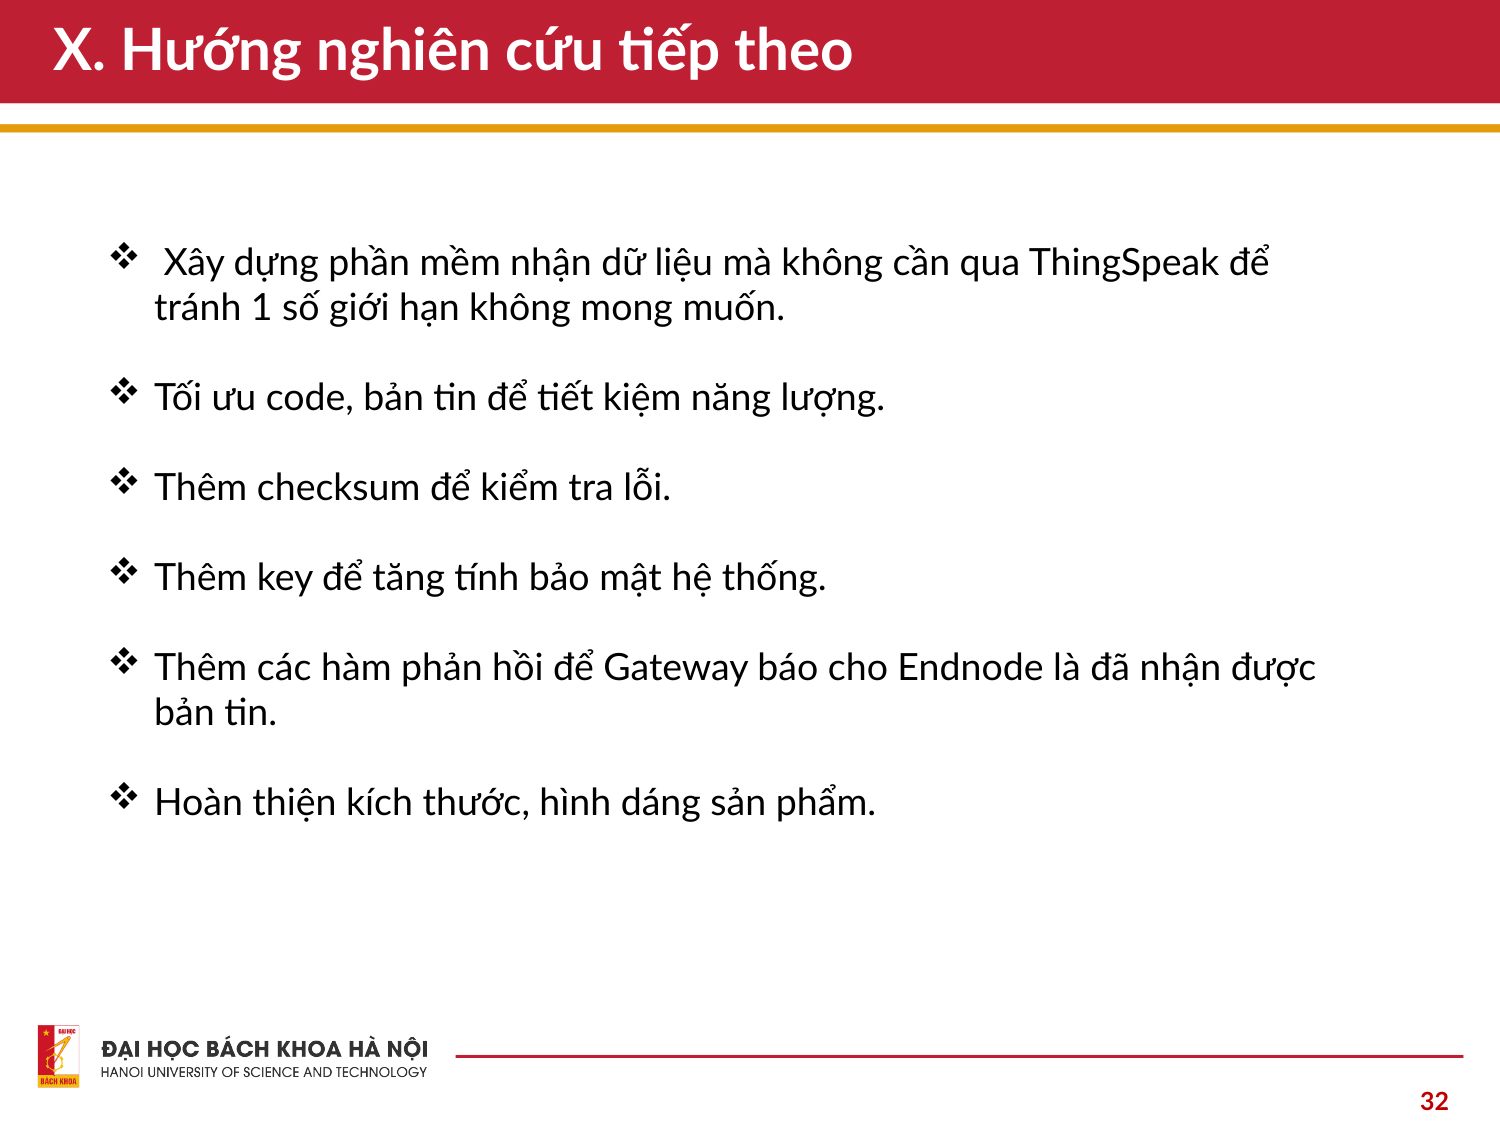

# X. Hướng nghiên cứu tiếp theo
 Xây dựng phần mềm nhận dữ liệu mà không cần qua ThingSpeak để tránh 1 số giới hạn không mong muốn.

Tối ưu code, bản tin để tiết kiệm năng lượng.

Thêm checksum để kiểm tra lỗi.

Thêm key để tăng tính bảo mật hệ thống.

Thêm các hàm phản hồi để Gateway báo cho Endnode là đã nhận được bản tin.

Hoàn thiện kích thước, hình dáng sản phẩm.

32